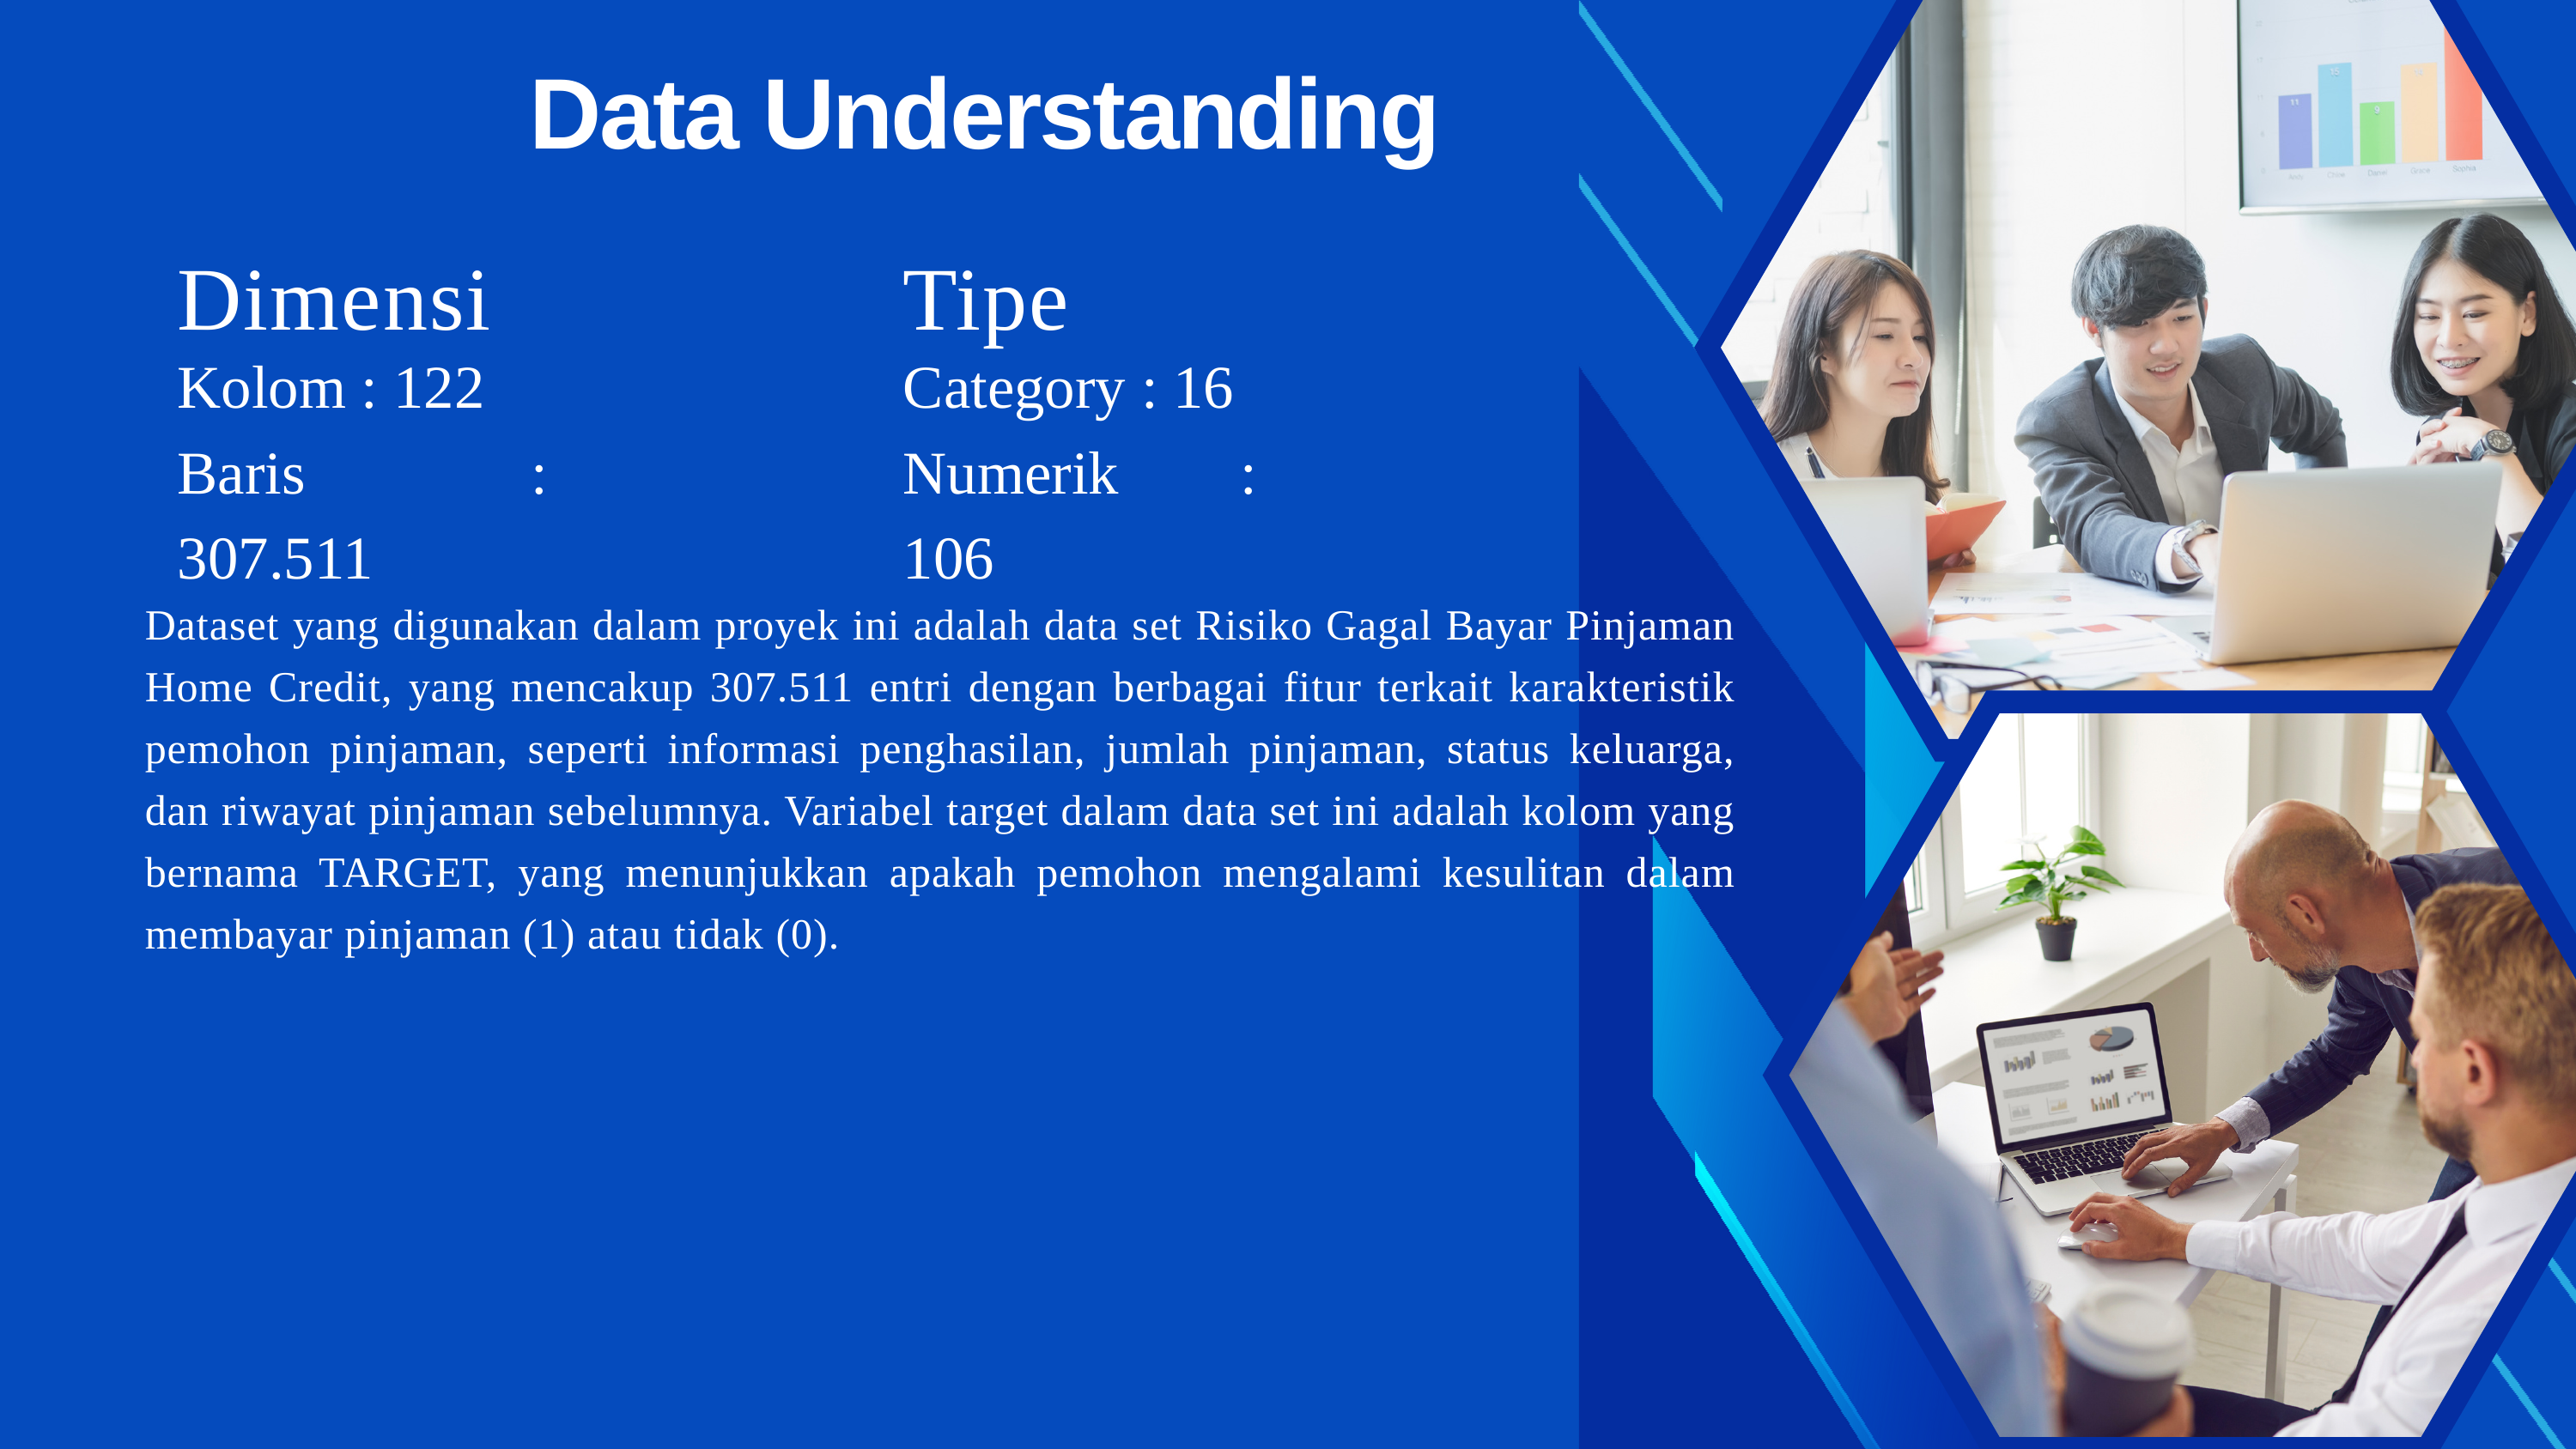

Data Understanding
Dimensi
Tipe
Kolom : 122
Baris : 307.511
Category : 16
Numerik : 106

Dataset yang digunakan dalam proyek ini adalah data set Risiko Gagal Bayar Pinjaman Home Credit, yang mencakup 307.511 entri dengan berbagai fitur terkait karakteristik pemohon pinjaman, seperti informasi penghasilan, jumlah pinjaman, status keluarga, dan riwayat pinjaman sebelumnya. Variabel target dalam data set ini adalah kolom yang bernama TARGET, yang menunjukkan apakah pemohon mengalami kesulitan dalam membayar pinjaman (1) atau tidak (0).